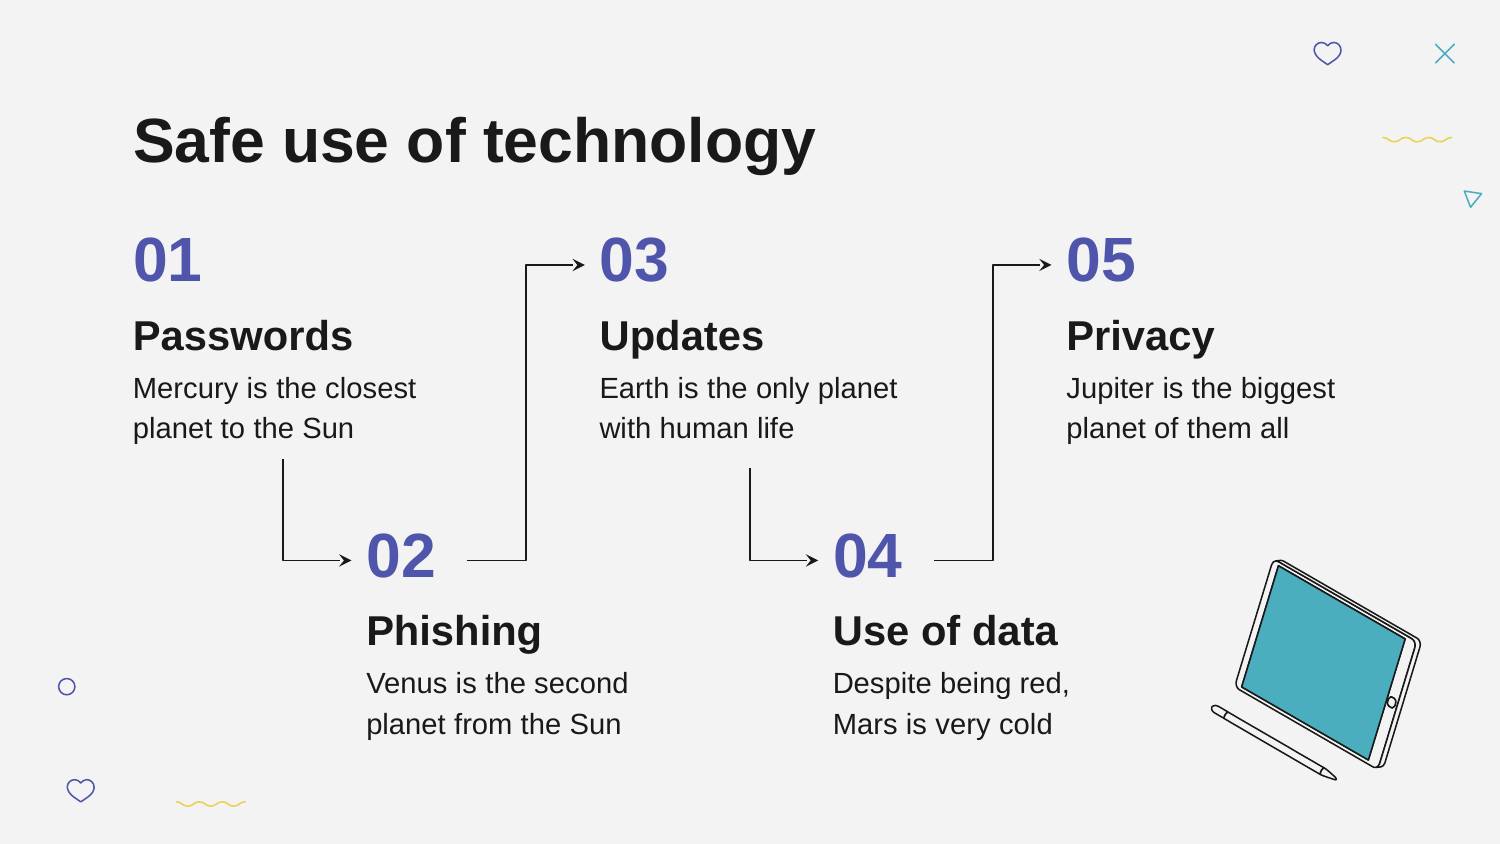

# Safe use of technology
01
03
05
Passwords
Updates
Privacy
Mercury is the closest planet to the Sun
Earth is the only planet with human life
Jupiter is the biggest planet of them all
02
04

Phishing
Use of data
Venus is the second planet from the Sun
Despite being red, Mars is very cold